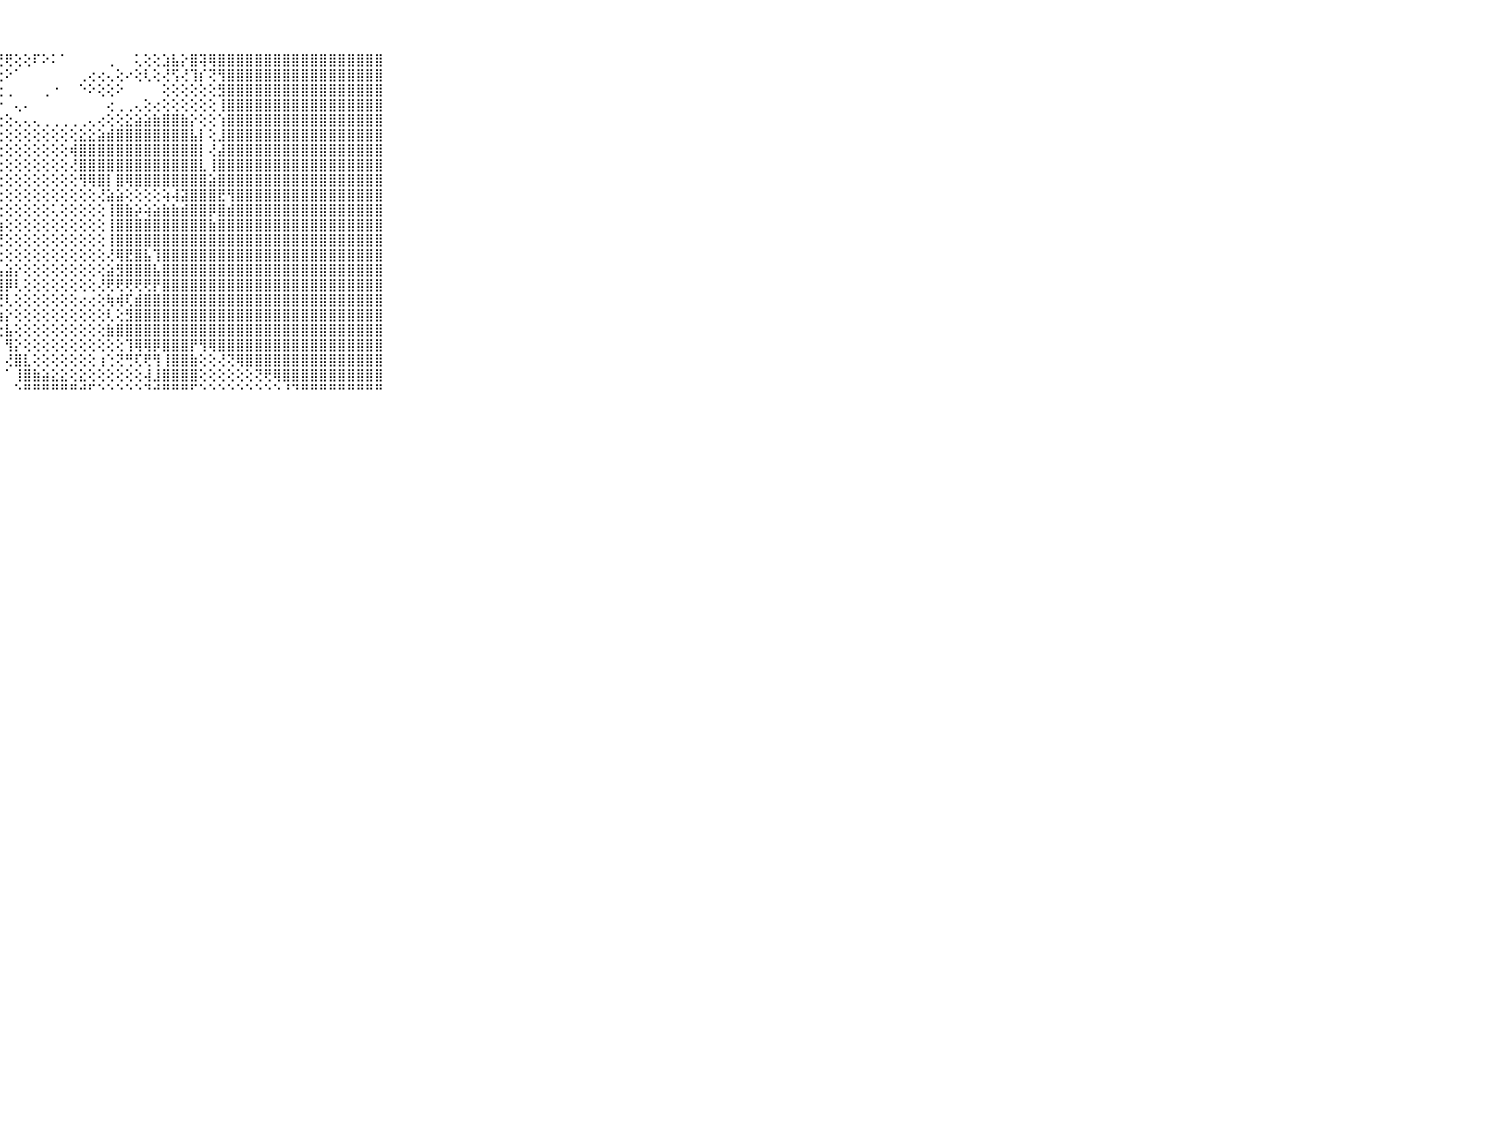

⠀⠀⠀⠀⠀⠀⠀⠀⠀⠀⠀⣿⣿⣿⣿⣿⣿⣿⣿⣿⣿⣿⣿⣿⣿⣿⣿⢟⢟⢕⢕⠏⠕⠅⠁⠀⠀⠀⠀⢀⠀⠀⢅⢕⢕⣱⣧⡕⣿⢽⢿⣿⣿⣿⣿⣿⣿⣿⣿⣿⣿⣿⣿⣿⣿⣿⣿⣿⣿⠀⠀⠀⠀⠀⠀⠀⠀⠀⠀⠀⠀
⠀⠀⠀⠀⠀⠀⠀⠀⠀⠀⠀⣿⣿⣿⣿⣿⣿⣿⣿⣿⣿⣿⣿⣿⣿⣿⡏⢕⠕⠁⠀⠀⠀⠀⠀⠀⢀⢔⢔⢄⢕⠔⢕⢇⢕⢜⢫⢜⢹⡎⢝⢻⣿⣿⣿⣿⣿⣿⣿⣿⣿⣿⣿⣿⣿⣿⣿⣿⣿⠀⠀⠀⠀⠀⠀⠀⠀⠀⠀⠀⠀
⠀⠀⠀⠀⠀⠀⠀⠀⠀⠀⠀⣿⣿⣿⣿⣿⣿⣿⣿⣿⣿⣿⣿⣿⡇⢝⢕⢕⢀⠀⠀⠀⢀⠐⠀⠀⠑⠕⢕⢕⠕⠀⠀⠀⠀⢕⢕⢕⢕⢕⢕⣻⣿⣿⣿⣿⣿⣿⣿⣿⣿⣿⣿⣿⣿⣿⣿⣿⣿⠀⠀⠀⠀⠀⠀⠀⠀⠀⠀⠀⠀
⠀⠀⠀⠀⠀⠀⠀⠀⠀⠀⠀⣿⣿⣿⣿⣿⣿⣿⣿⣿⣿⣿⣿⡷⢕⢕⢕⠕⠀⢄⠄⠀⠀⠀⠀⠀⠀⠀⠀⢔⢀⢀⢄⢕⢔⢕⢕⢕⢕⢕⢕⢸⣿⣿⣿⣿⣿⣿⣿⣿⣿⣿⣿⣿⣿⣿⣿⣿⣿⠀⠀⠀⠀⠀⠀⠀⠀⠀⠀⠀⠀
⠀⠀⠀⠀⠀⠀⠀⠀⠀⠀⠀⣿⣿⣿⣿⣿⣿⣿⣿⣿⣿⣿⣿⣷⢇⢕⢕⢑⢕⢄⢄⢄⢀⢀⢀⢀⢀⢄⢔⢕⢕⣕⣵⣵⣷⣿⣿⣷⡕⢕⢕⢱⣿⣿⣿⣿⣿⣿⣿⣿⣿⣿⣿⣿⣿⣿⣿⣿⣿⠀⠀⠀⠀⠀⠀⠀⠀⠀⠀⠀⠀
⠀⠀⠀⠀⠀⠀⠀⠀⠀⠀⠀⣿⣿⣿⣿⣿⣿⣿⣿⣿⣿⣿⣿⣿⡇⢕⢕⢕⢕⢕⢕⢕⢕⢕⢕⢕⣕⣕⣵⣾⣿⣿⣿⣿⣿⣿⣿⣿⣧⡇⢕⣸⣿⣿⣿⣿⣿⣿⣿⣿⣿⣿⣿⣿⣿⣿⣿⣿⣿⠀⠀⠀⠀⠀⠀⠀⠀⠀⠀⠀⠀
⠀⠀⠀⠀⠀⠀⠀⠀⠀⠀⠀⣿⣿⣿⣿⣿⣿⣿⣿⣿⣿⣿⣿⣿⢕⢕⢕⢕⢕⢕⢕⢕⢕⢕⢕⢾⣿⣿⣿⣿⣿⣿⣿⣿⣿⣿⣿⣿⣿⡇⢜⣼⣿⣿⣿⣿⣿⣿⣿⣿⣿⣿⣿⣿⣿⣿⣿⣿⣿⠀⠀⠀⠀⠀⠀⠀⠀⠀⠀⠀⠀
⠀⠀⠀⠀⠀⠀⠀⠀⠀⠀⠀⣿⣿⣿⣿⣿⣿⣿⣿⣿⣿⣿⣿⣿⡇⢕⢕⢕⢕⢕⢕⢕⢕⢕⢕⢜⣿⣿⣿⣿⣿⣿⣿⣿⣿⣿⣿⣿⣿⣇⢸⣿⣿⣿⣿⣿⣿⣿⣿⣿⣿⣿⣿⣿⣿⣿⣿⣿⣿⠀⠀⠀⠀⠀⠀⠀⠀⠀⠀⠀⠀
⠀⠀⠀⠀⠀⠀⠀⠀⠀⠀⠀⣿⣿⣿⣿⣿⣿⣿⣿⣿⣿⣿⣿⣿⣇⢕⢕⢕⢕⢕⢕⢕⢕⢕⢕⢕⢻⢿⣿⡇⣿⢿⣿⣿⣿⣿⣿⣿⣿⣿⣵⣿⣿⣿⣿⣿⣿⣿⣿⣿⣿⣿⣿⣿⣿⣿⣿⣿⣿⠀⠀⠀⠀⠀⠀⠀⠀⠀⠀⠀⠀
⠀⠀⠀⠀⠀⠀⠀⠀⠀⠀⠀⣿⣿⣿⣿⣿⣿⣿⣿⣿⣿⣿⣿⣿⣿⡕⢕⢕⢕⢕⢕⢕⢕⢕⢕⢕⢕⢕⢜⣵⣵⢕⢕⢕⢕⢵⢼⣽⣿⣿⣿⣟⢻⣿⣿⣿⣿⣿⣿⣿⣿⣿⣿⣿⣿⣿⣿⣿⣿⠀⠀⠀⠀⠀⠀⠀⠀⠀⠀⠀⠀
⠀⠀⠀⠀⠀⠀⠀⠀⠀⠀⠀⣿⣿⣿⣿⣿⣿⣿⣿⣿⣿⣿⣿⣿⢟⢕⢕⢕⢕⢕⢕⢕⢕⢅⢕⢕⢕⢕⢕⢸⣿⣷⡵⢵⣵⣷⣷⣾⣿⣿⡿⣿⣾⣿⣿⣿⣿⣿⣿⣿⣿⣿⣿⣿⣿⣿⣿⣿⣿⠀⠀⠀⠀⠀⠀⠀⠀⠀⠀⠀⠀
⠀⠀⠀⠀⠀⠀⠀⠀⠀⠀⠀⣿⣿⣿⣿⣿⣿⣿⣿⣿⣿⣿⣿⣿⡕⢕⢕⢱⢕⢕⢕⢕⢕⢕⢕⢕⢕⢕⢕⢸⣿⣿⣿⣿⣿⣿⣿⣿⣿⣿⣷⣿⣿⣿⣿⣿⣿⣿⣿⣿⣿⣿⣿⣿⣿⣿⣿⣿⣿⠀⠀⠀⠀⠀⠀⠀⠀⠀⠀⠀⠀
⠀⠀⠀⠀⠀⠀⠀⠀⠀⠀⠀⣿⣿⣿⣿⣿⣿⣿⣿⣿⣿⣿⣿⣿⣿⡇⢕⢜⢕⢕⢕⢕⢕⢕⢕⢕⢕⢕⢕⢸⣿⣿⣿⣿⣿⣿⣿⣿⣿⣿⣿⣿⣿⣿⣿⣿⣿⣿⣿⣿⣿⣿⣿⣿⣿⣿⣿⣿⣿⠀⠀⠀⠀⠀⠀⠀⠀⠀⠀⠀⠀
⠀⠀⠀⠀⠀⠀⠀⠀⠀⠀⠀⣿⣿⣿⣿⣿⣿⣿⣿⣿⣿⣿⣿⣿⣿⣷⡇⢕⢕⢕⢕⢕⢕⢕⢕⢕⢕⢕⢕⢜⢿⣟⣿⣧⢹⣿⣿⣿⣿⣿⣿⣿⣿⣿⣿⣿⣿⣿⣿⣿⣿⣿⣿⣿⣿⣿⣿⣿⣿⠀⠀⠀⠀⠀⠀⠀⠀⠀⠀⠀⠀
⠀⠀⠀⠀⠀⠀⠀⠀⠀⠀⠀⣿⣿⣿⣿⣿⣿⣿⣿⣿⣿⣿⣿⣿⣿⣿⣷⢣⣵⡕⢕⢕⢕⢕⢕⢕⢕⢕⢕⣵⣻⣿⣿⣿⣧⣿⣿⣿⣿⣿⣿⣿⣿⣿⣿⣿⣿⣿⣿⣿⣿⣿⣿⣿⣿⣿⣿⣿⣿⠀⠀⠀⠀⠀⠀⠀⠀⠀⠀⠀⠀
⠀⠀⠀⠀⠀⠀⠀⠀⠀⠀⠀⣿⣿⣿⣿⣿⣿⣿⣿⣿⣿⣿⣿⣿⡿⢟⠕⢸⡿⢇⢕⢕⢕⢕⢕⢕⢕⢕⢜⢟⢟⢟⢟⢟⡟⣿⣿⣿⣿⣿⣿⣿⣿⣿⣿⣿⣿⣿⣿⣿⣿⣿⣿⣿⣿⣿⣿⣿⣿⠀⠀⠀⠀⠀⠀⠀⠀⠀⠀⠀⠀
⠀⠀⠀⠀⠀⠀⠀⠀⠀⠀⠀⣿⣿⣿⣿⣿⣿⣿⣿⣿⣿⣿⢿⢏⠑⠁⠀⢜⢇⢕⢕⢕⢕⢕⢕⢕⢔⢔⢕⢷⢾⢏⣾⣿⣿⣿⣿⣿⣿⣿⣿⣿⣿⣿⣿⣿⣿⣿⣿⣿⣿⣿⣿⣿⣿⣿⣿⣿⣿⠀⠀⠀⠀⠀⠀⠀⠀⠀⠀⠀⠀
⠀⠀⠀⠀⠀⠀⠀⠀⠀⠀⠀⣿⣿⣿⣿⣿⣿⢿⢟⢟⠝⠑⠁⠀⠀⠀⠀⢱⡕⢕⢕⢕⢕⢕⢕⢕⢕⢕⢕⢇⢕⣻⣿⣿⣿⣿⣿⣿⣿⣿⣿⣿⣿⣿⣿⣿⣿⣿⣿⣿⣿⣿⣿⣿⣿⣿⣿⣿⣿⠀⠀⠀⠀⠀⠀⠀⠀⠀⠀⠀⠀
⠀⠀⠀⠀⠀⠀⠀⠀⠀⠀⠀⡿⢟⢟⠝⠑⠁⠁⠀⠀⠀⠀⠀⠀⠀⠀⠀⢕⣧⢕⢕⢕⢕⢕⢕⢕⢕⢕⢕⣷⣿⣿⣿⣿⣿⣿⣿⣿⣿⣿⣿⣿⣿⣿⣿⣿⣿⣿⣿⣿⣿⣿⣿⣿⣿⣿⣿⣿⣿⠀⠀⠀⠀⠀⠀⠀⠀⠀⠀⠀⠀
⠀⠀⠀⠀⠀⠀⠀⠀⠀⠀⠀⠑⠁⠀⠀⠀⠀⠀⠀⠀⠀⠀⠀⠀⠀⠀⠀⠀⢻⡕⢕⢕⢕⢕⢕⢕⢕⢕⢕⢕⢕⢹⢿⢿⡿⣿⣿⣿⡟⢻⢿⣿⣿⣿⣿⣿⣿⣿⣿⣿⣿⣿⣿⣿⣿⣿⣿⣿⣿⠀⠀⠀⠀⠀⠀⠀⠀⠀⠀⠀⠀
⠀⠀⠀⠀⠀⠀⠀⠀⠀⠀⠀⠀⠀⠀⠀⠀⠀⠀⠀⠀⠀⠀⠀⠀⠀⠀⠀⠀⢜⣿⣇⢕⢕⢕⢕⢕⢕⢕⢰⢑⢝⢛⢏⢟⢻⢸⣿⣿⣷⢕⢕⢜⢝⢿⣿⣿⣿⣿⣿⣿⣿⣿⣿⣿⣿⣿⣿⣿⣿⠀⠀⠀⠀⠀⠀⠀⠀⠀⠀⠀⠀
⠀⠀⠀⠀⠀⠀⠀⠀⠀⠀⠀⠀⠀⠀⠀⠀⠀⠀⠀⠀⠀⠀⠀⠀⠀⠀⠀⠀⠁⢸⣿⣷⣵⣕⣕⢕⣕⢕⢕⢕⢕⢕⢕⢼⣸⣿⣿⣿⣿⢕⢕⢕⢕⢕⢕⢝⢟⢿⣿⣿⣿⣿⣿⣿⣿⣿⣿⣿⣿⠀⠀⠀⠀⠀⠀⠀⠀⠀⠀⠀⠀
⠀⠀⠀⠀⠀⠀⠀⠀⠀⠀⠀⠀⠀⠀⠀⠀⠀⠀⠀⠀⠀⠀⠀⠀⠀⠀⠀⠀⠀⠑⠛⠛⠛⠛⠛⠛⠚⠋⠑⠑⠑⠑⠑⠙⠚⠛⠛⠛⠋⠑⠑⠑⠑⠑⠑⠑⠑⠑⠘⠙⠛⠛⠛⠛⠛⠛⠛⠛⠛⠀⠀⠀⠀⠀⠀⠀⠀⠀⠀⠀⠀